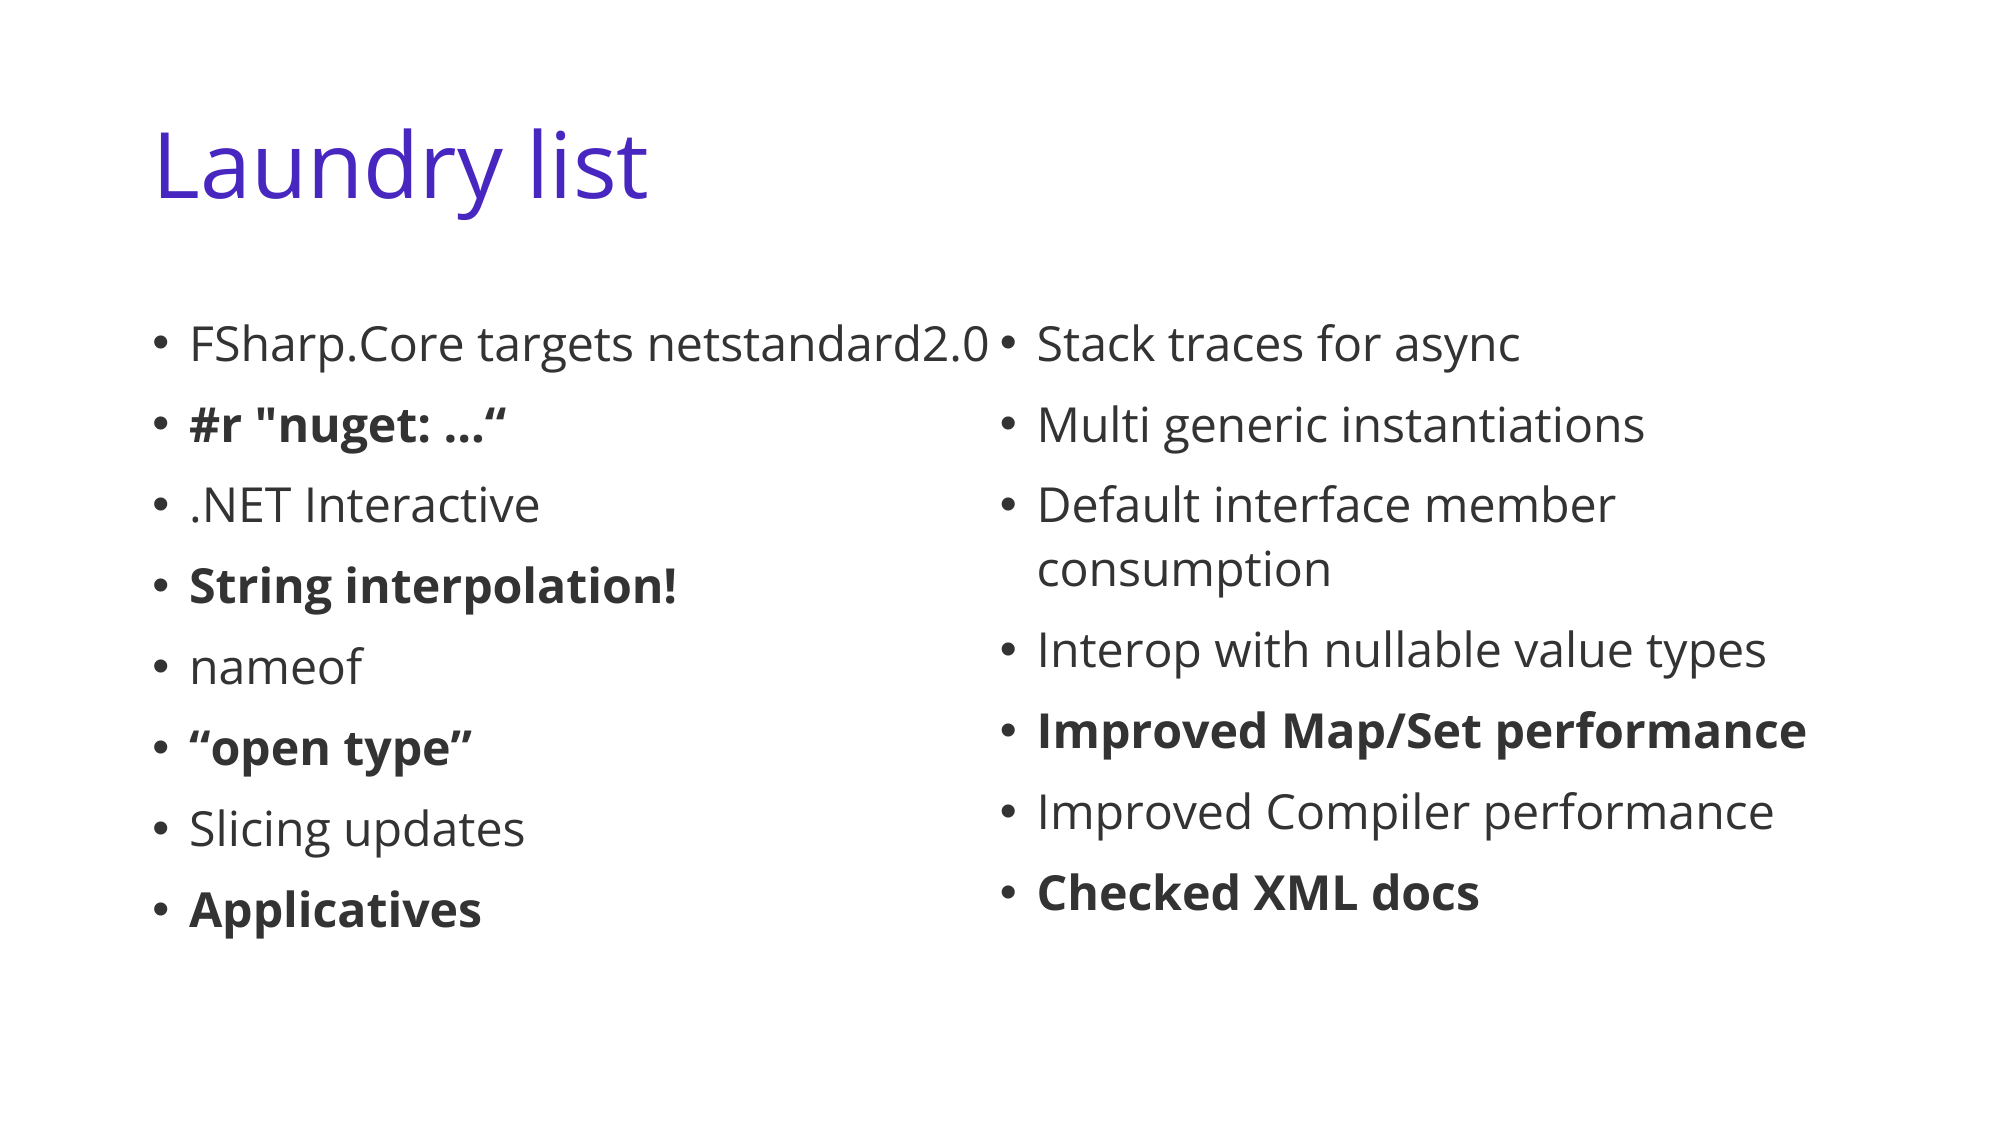

# Laundry list
FSharp.Core targets netstandard2.0
#r "nuget: …“
.NET Interactive
String interpolation!
nameof
“open type”
Slicing updates
Applicatives
Stack traces for async
Multi generic instantiations
Default interface member consumption
Interop with nullable value types
Improved Map/Set performance
Improved Compiler performance
Checked XML docs